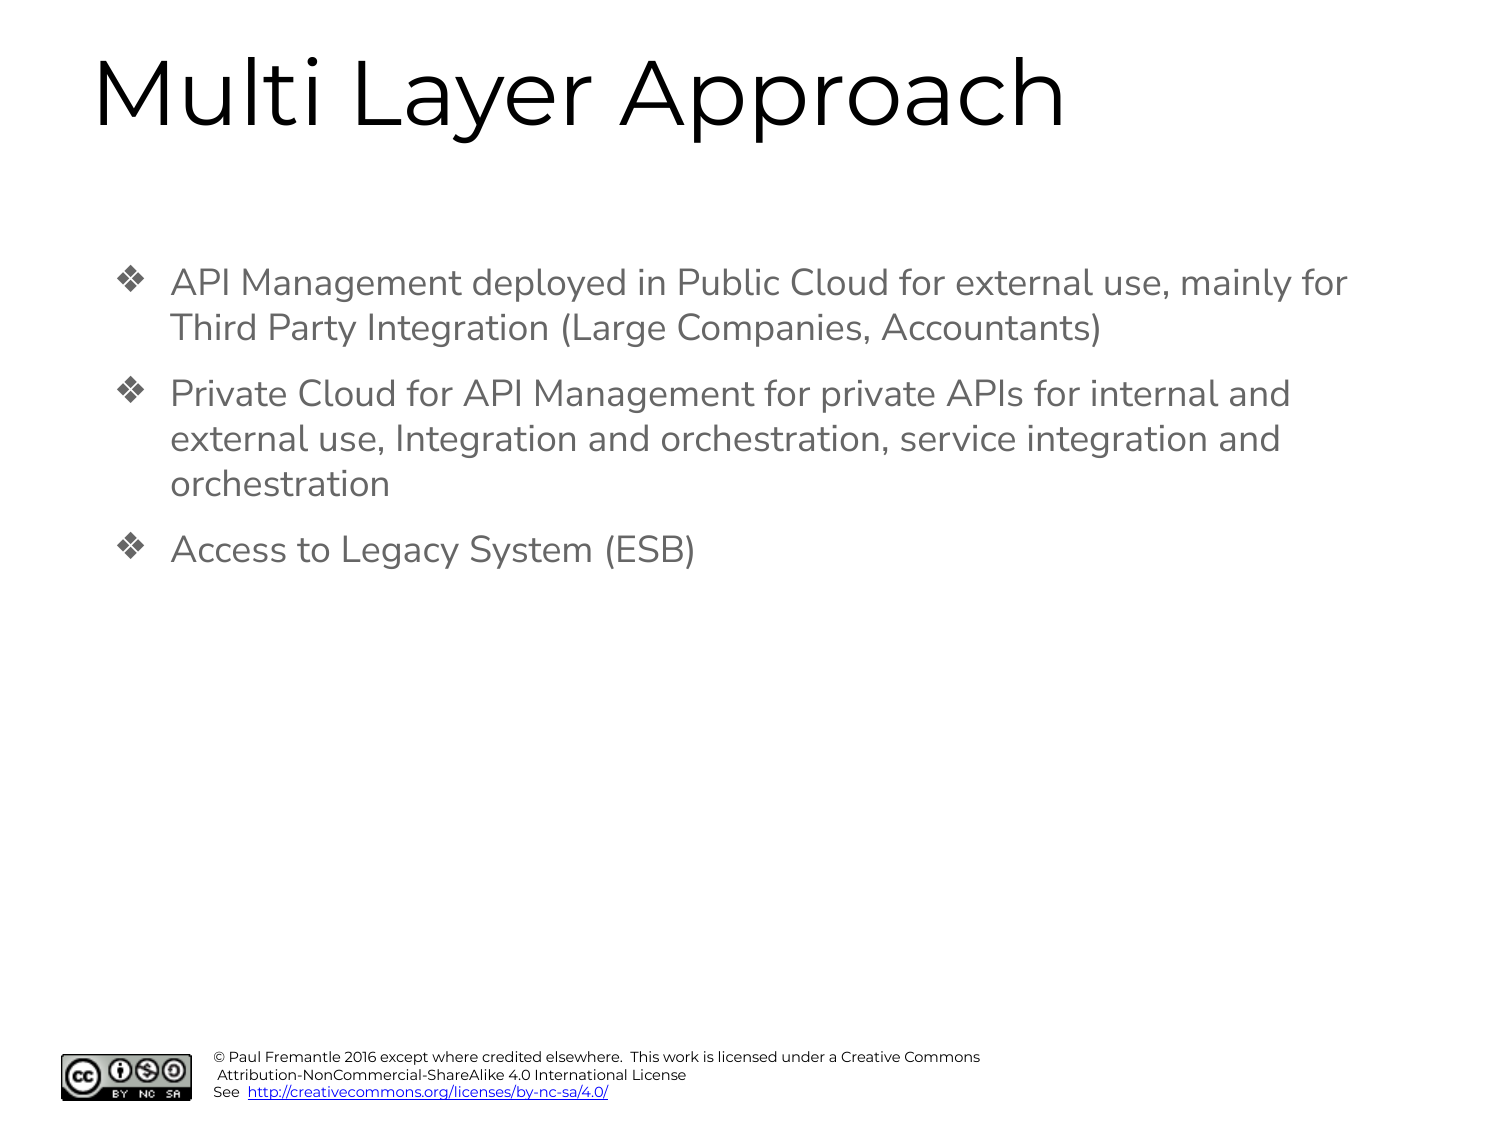

# Multi Layer Approach
API Management deployed in Public Cloud for external use, mainly for Third Party Integration (Large Companies, Accountants)
Private Cloud for API Management for private APIs for internal and external use, Integration and orchestration, service integration and orchestration
Access to Legacy System (ESB)